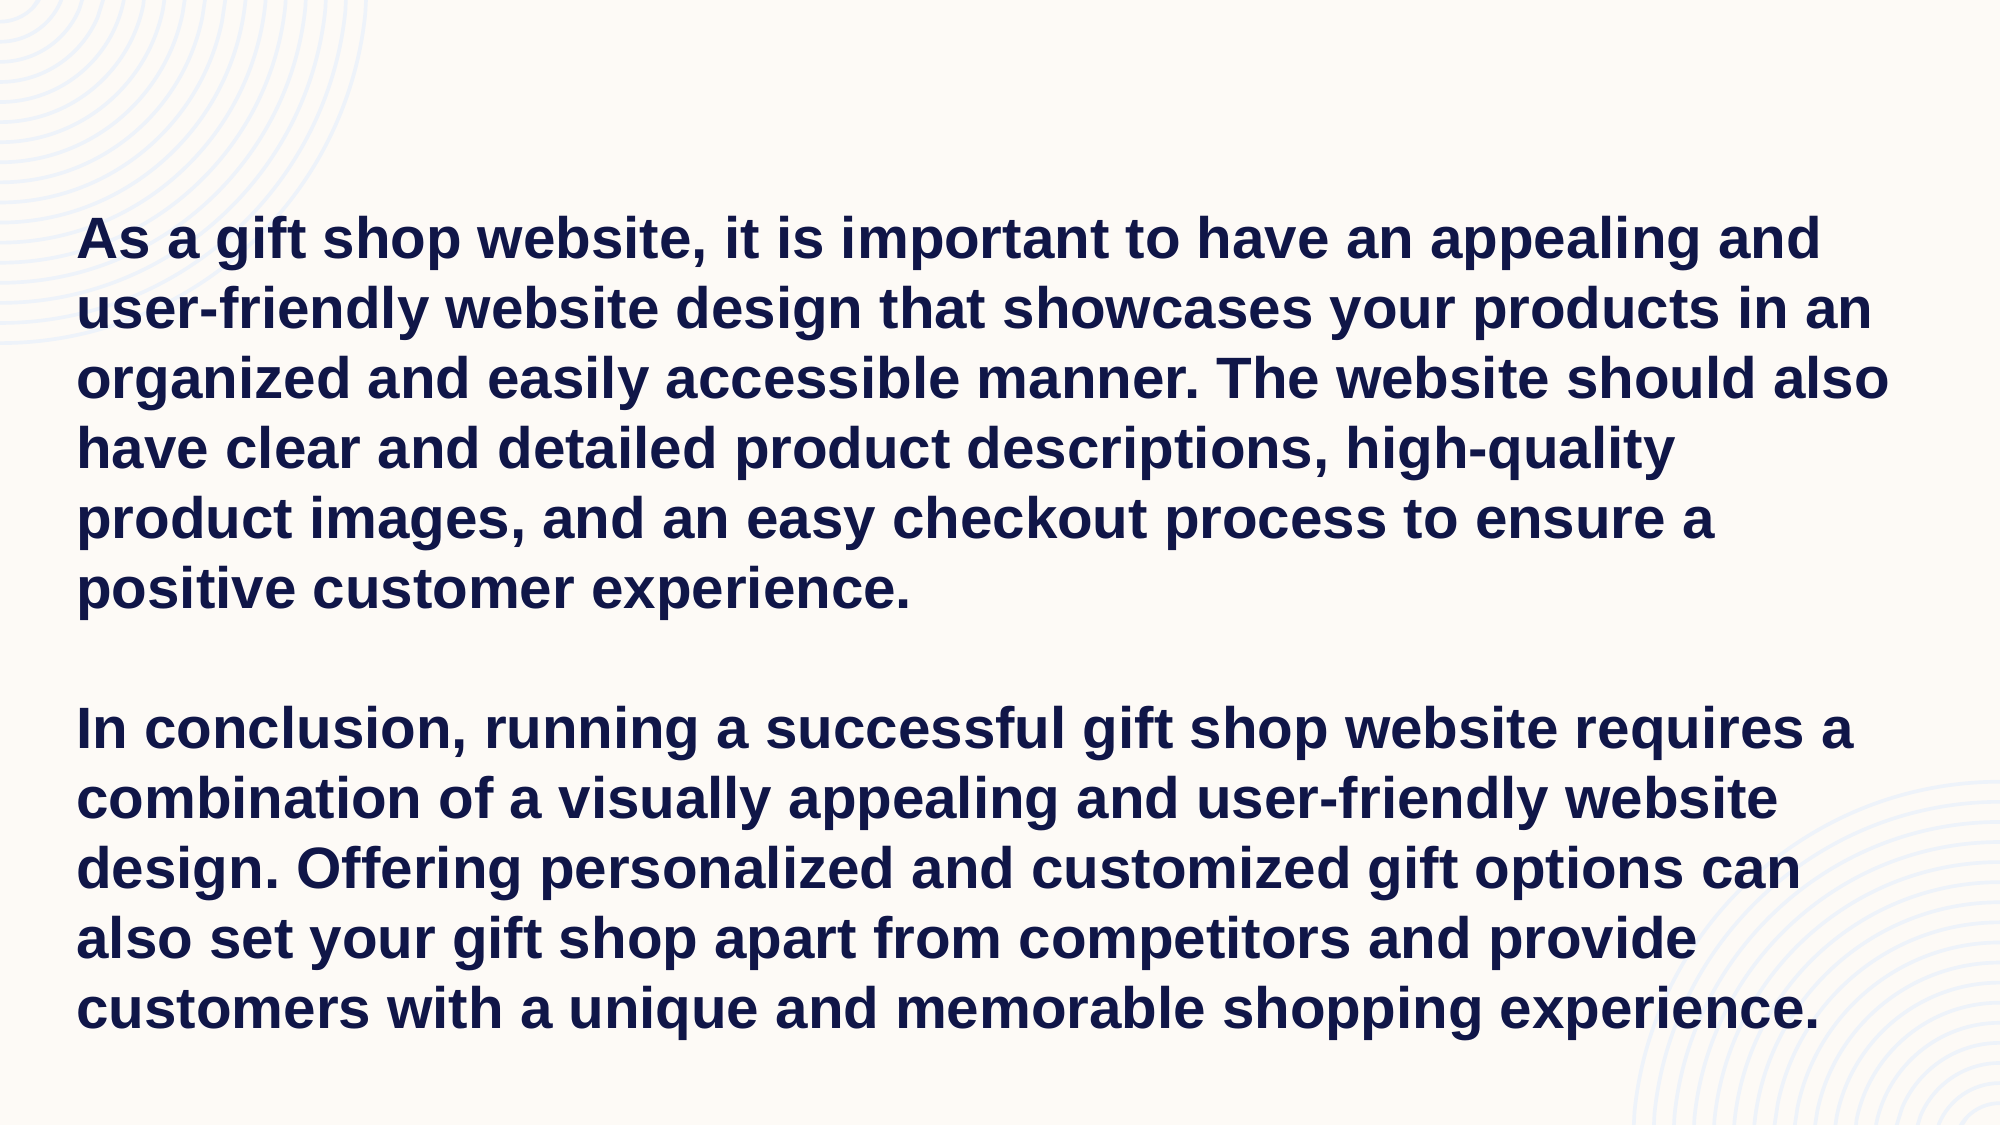

# conclusion
As a gift shop website, it is important to have an appealing and user-friendly website design that showcases your products in an organized and easily accessible manner. The website should also have clear and detailed product descriptions, high-quality product images, and an easy checkout process to ensure a positive customer experience.

In conclusion, running a successful gift shop website requires a combination of a visually appealing and user-friendly website design. Offering personalized and customized gift options can also set your gift shop apart from competitors and provide customers with a unique and memorable shopping experience.